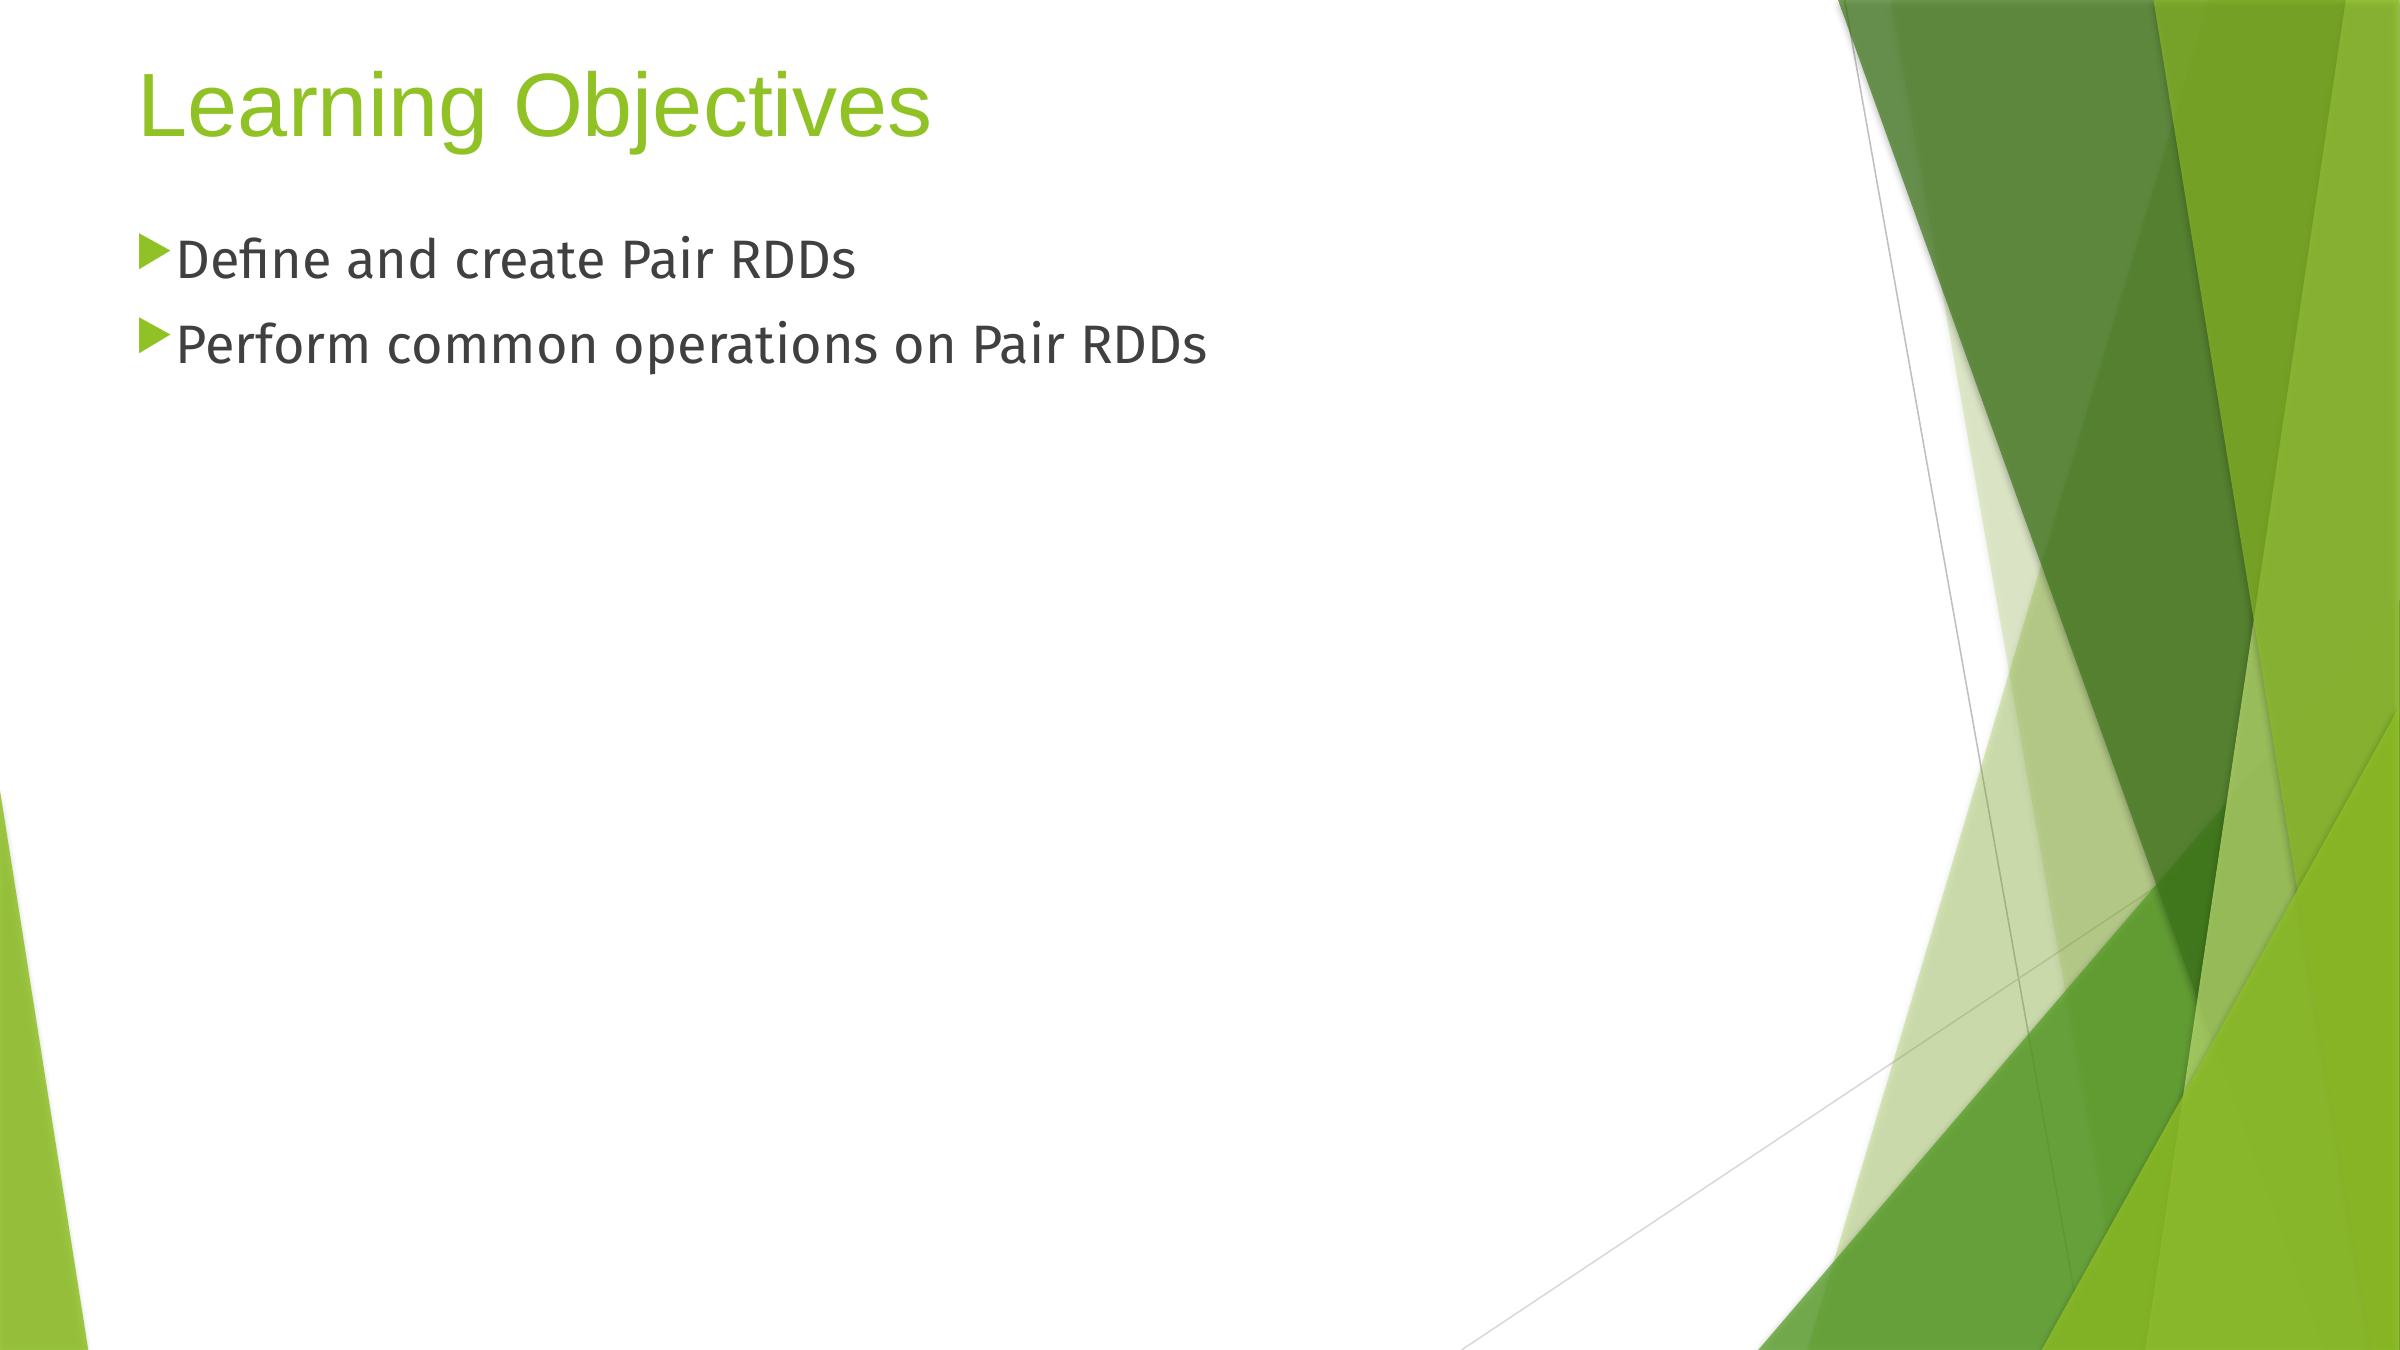

# Learning Objectives
Define and create Pair RDDs
Perform common operations on Pair RDDs